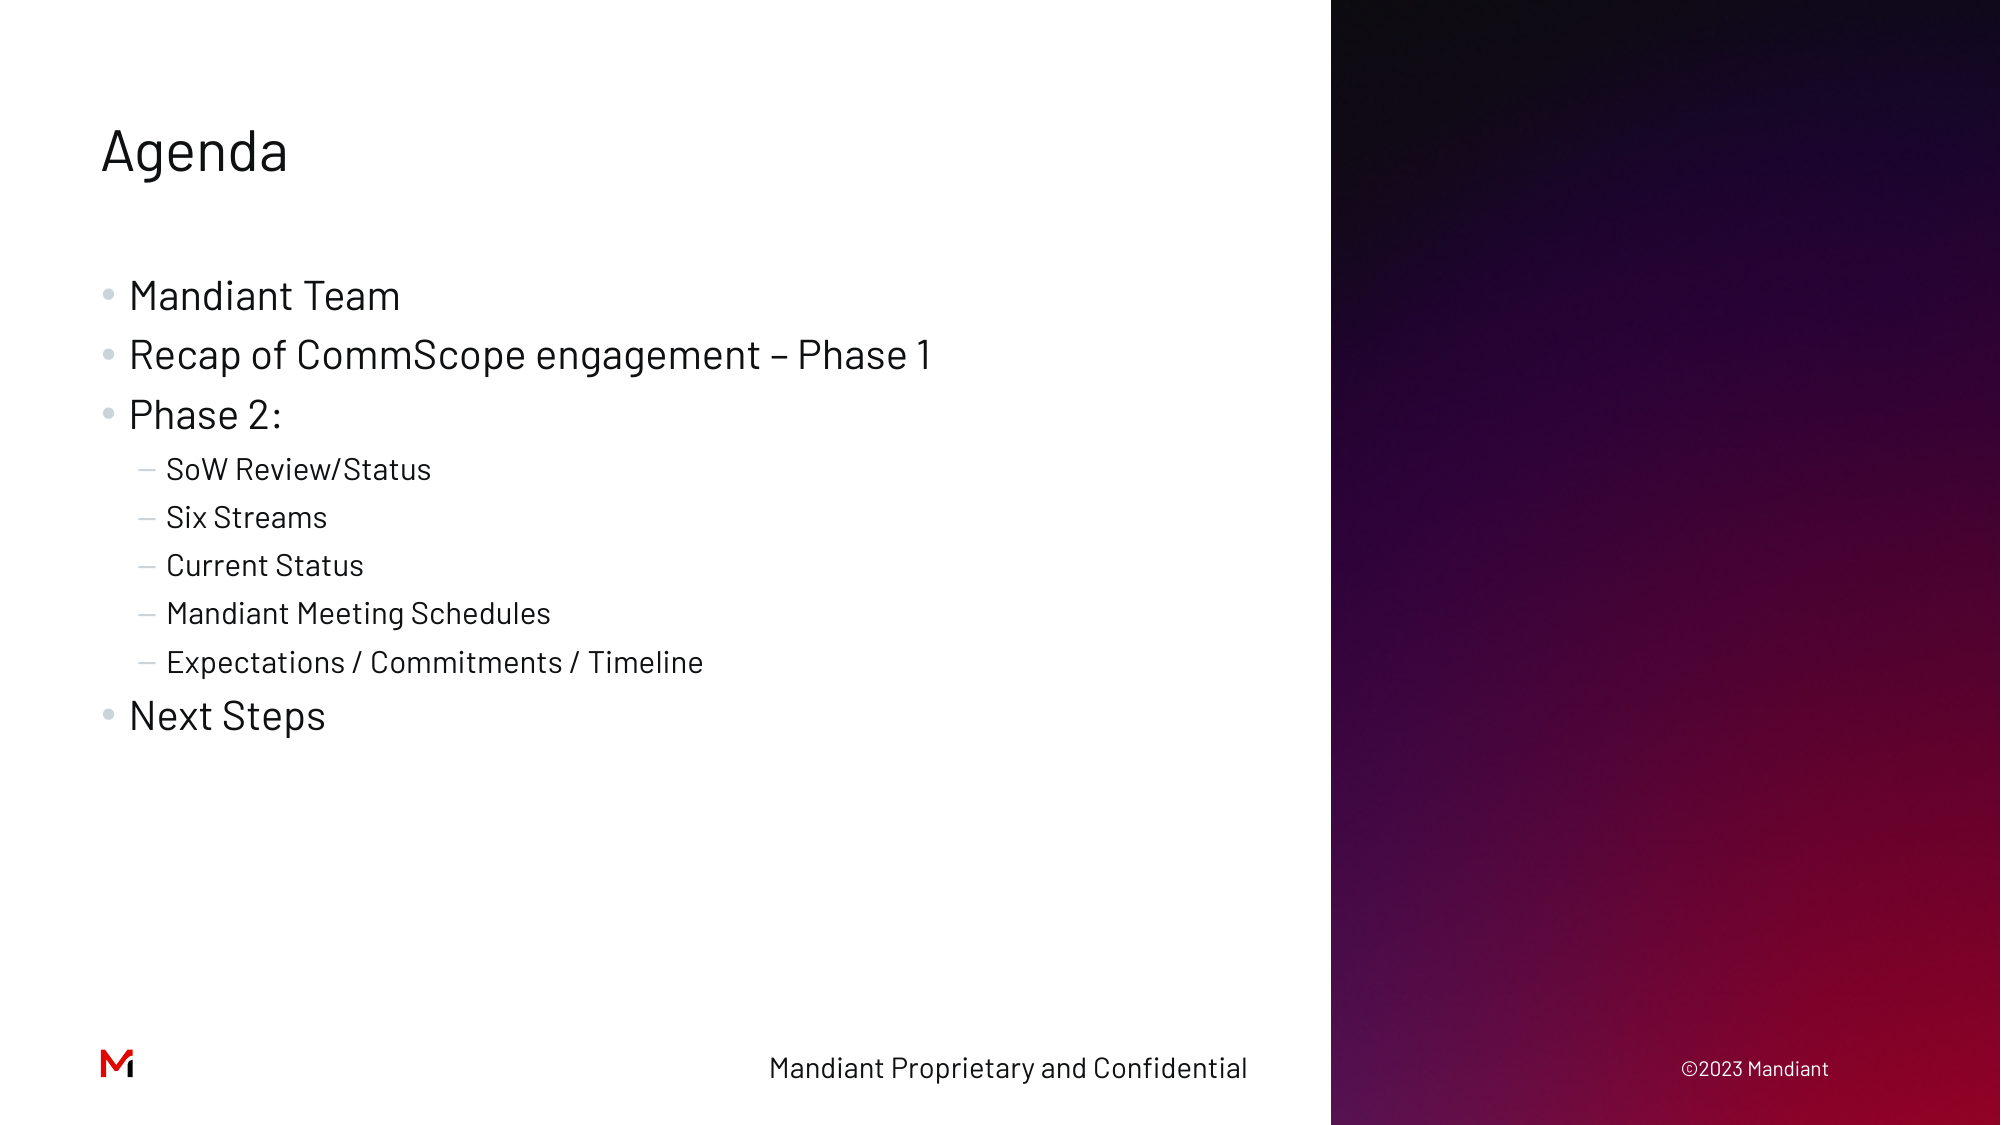

# Agenda
Mandiant Team
Recap of CommScope engagement – Phase 1
Phase 2:
SoW Review/Status
Six Streams
Current Status
Mandiant Meeting Schedules
Expectations / Commitments / Timeline
Next Steps
Mandiant Proprietary and Confidential